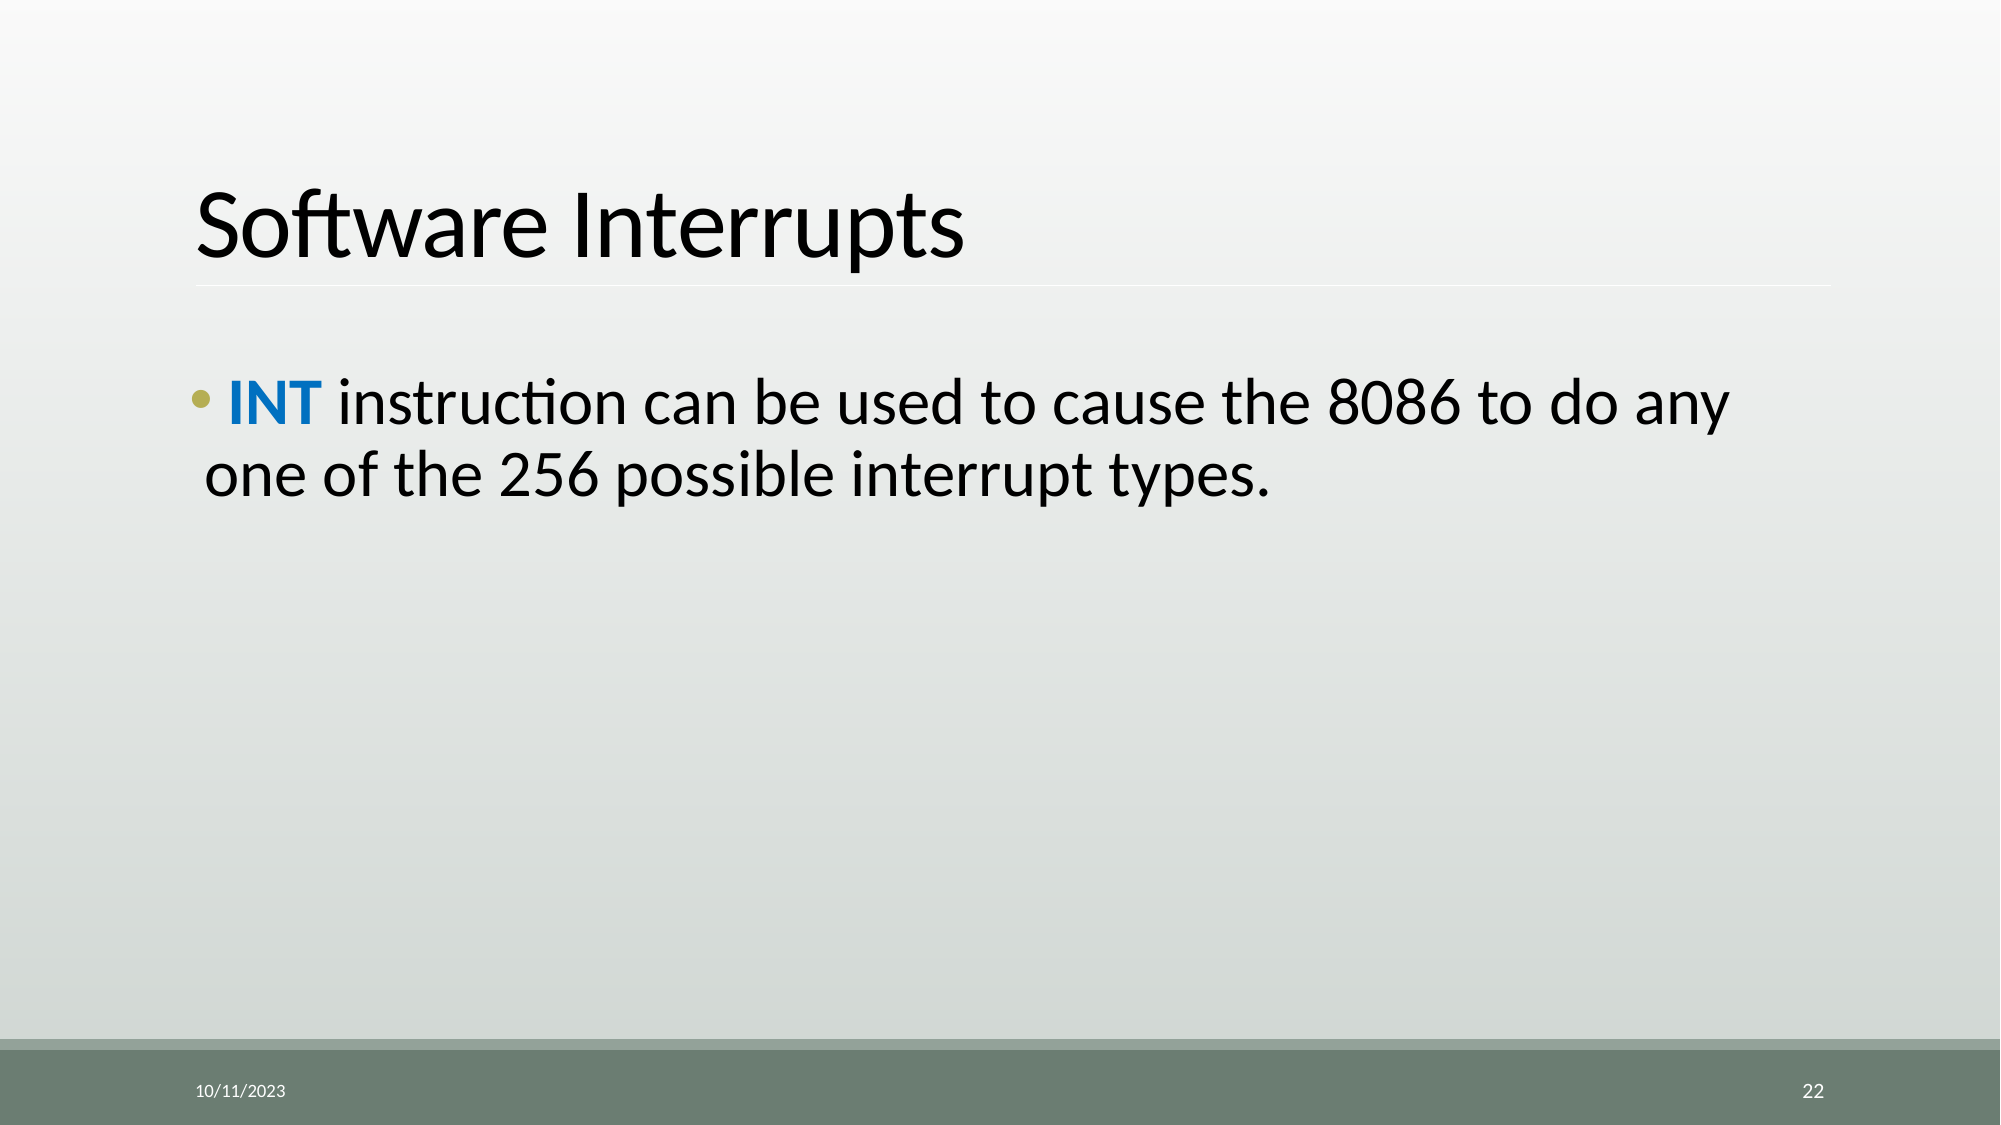

# Software Interrupts
 INT instruction can be used to cause the 8086 to do any one of the 256 possible interrupt types.
10/11/2023
22